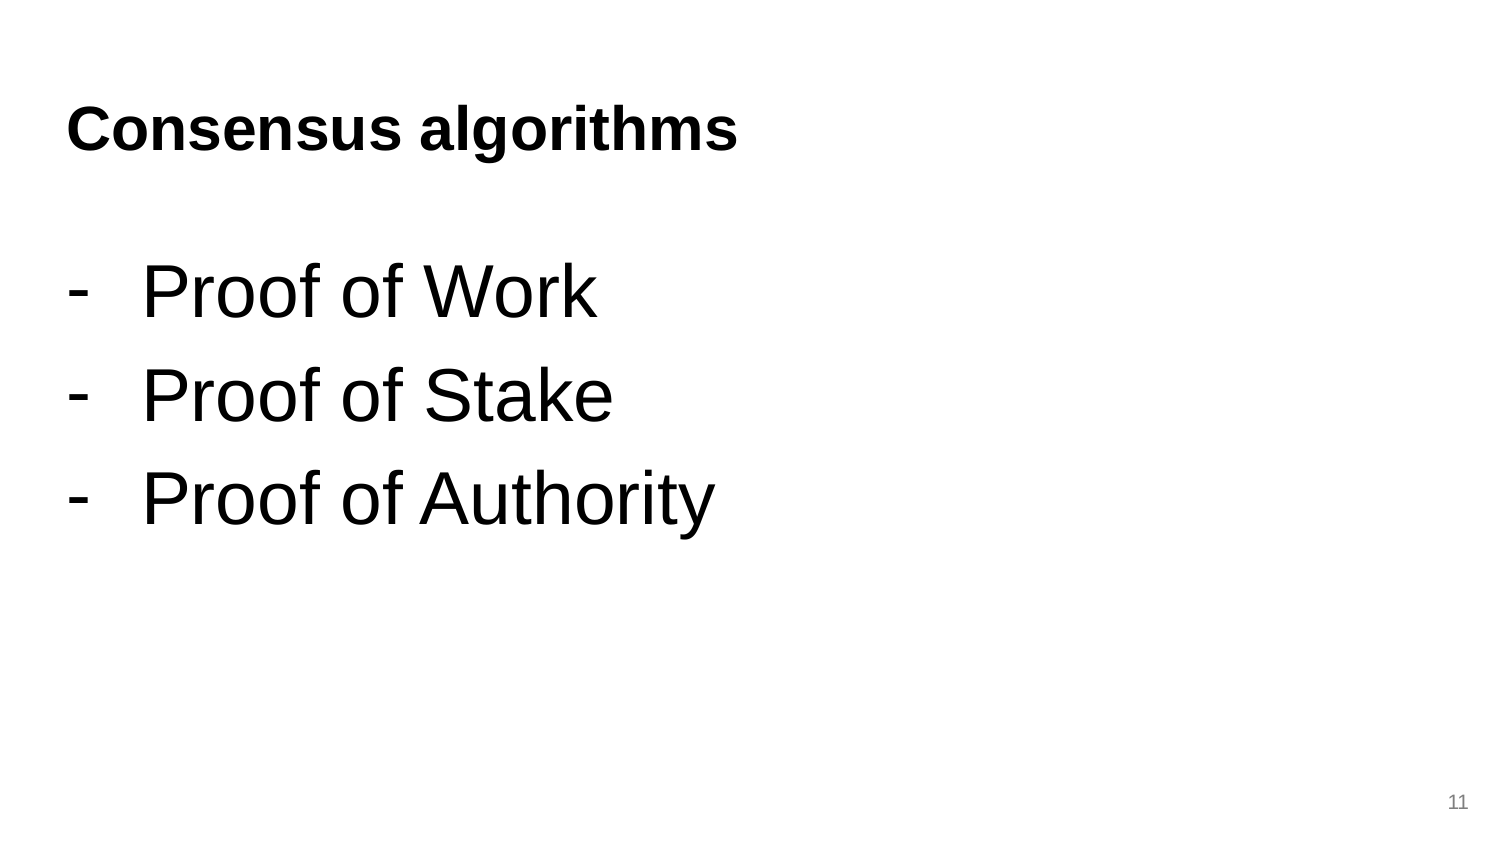

# Consensus algorithms
Proof of Work
Proof of Stake
Proof of Authority
11